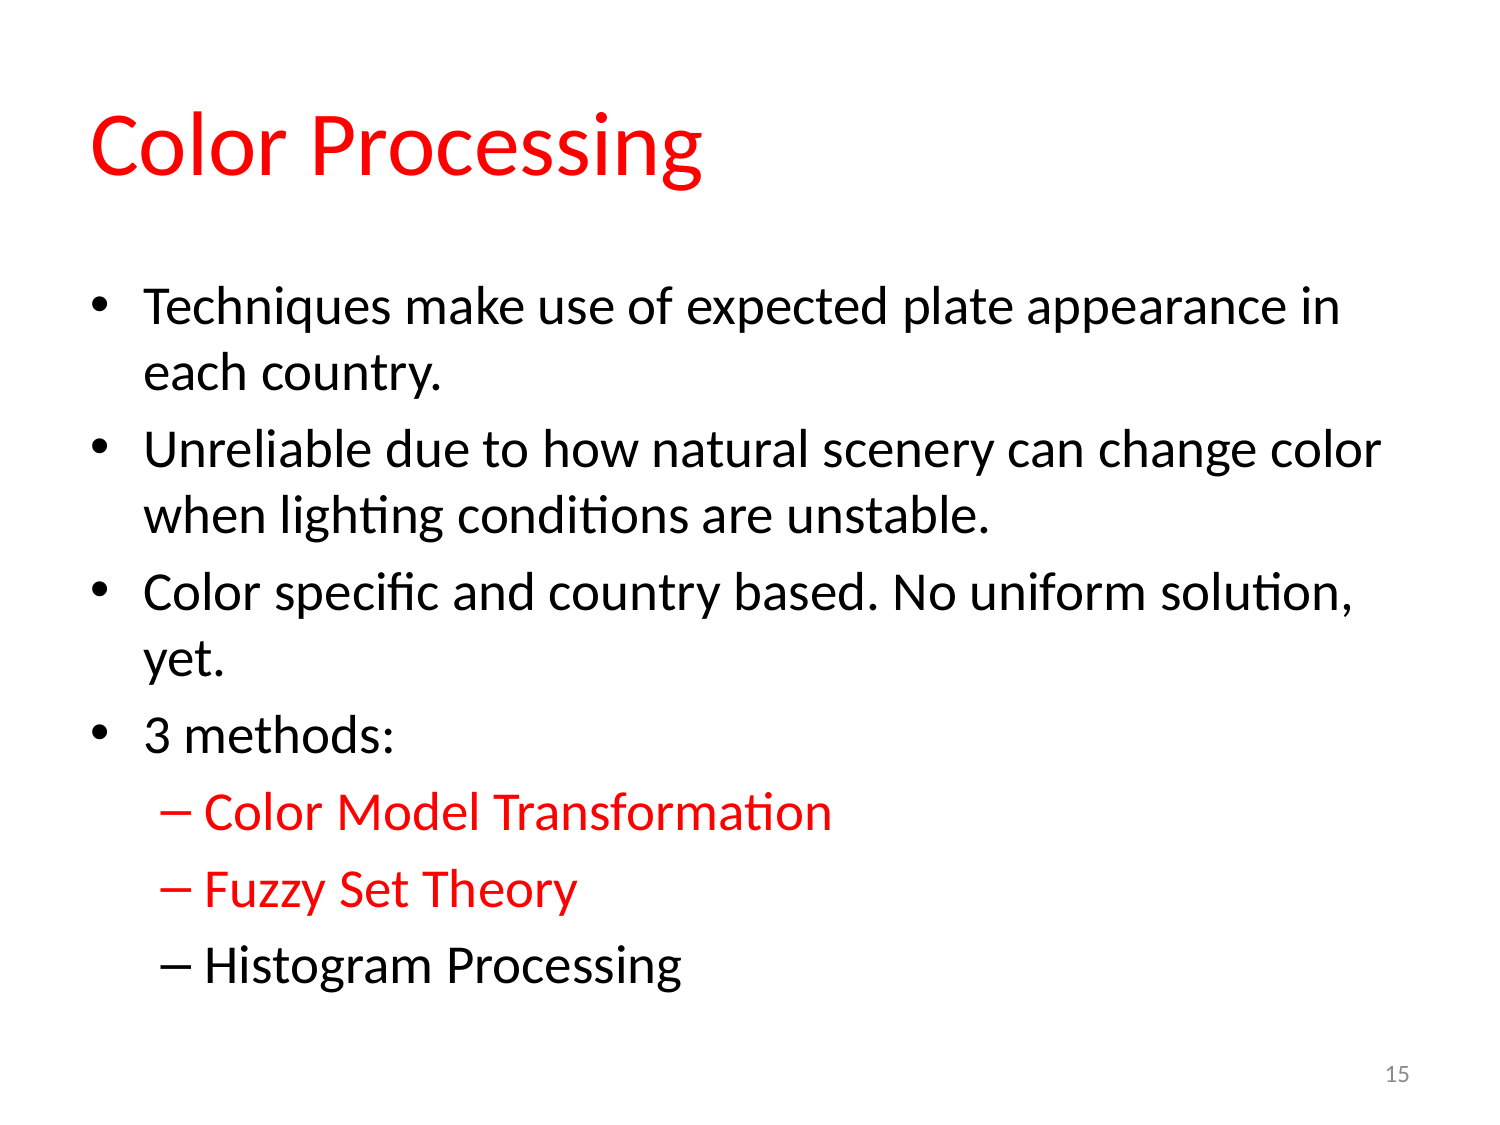

# Color Processing
Techniques make use of expected plate appearance in each country.
Unreliable due to how natural scenery can change color when lighting conditions are unstable.
Color specific and country based. No uniform solution, yet.
3 methods:
Color Model Transformation
Fuzzy Set Theory
Histogram Processing

15